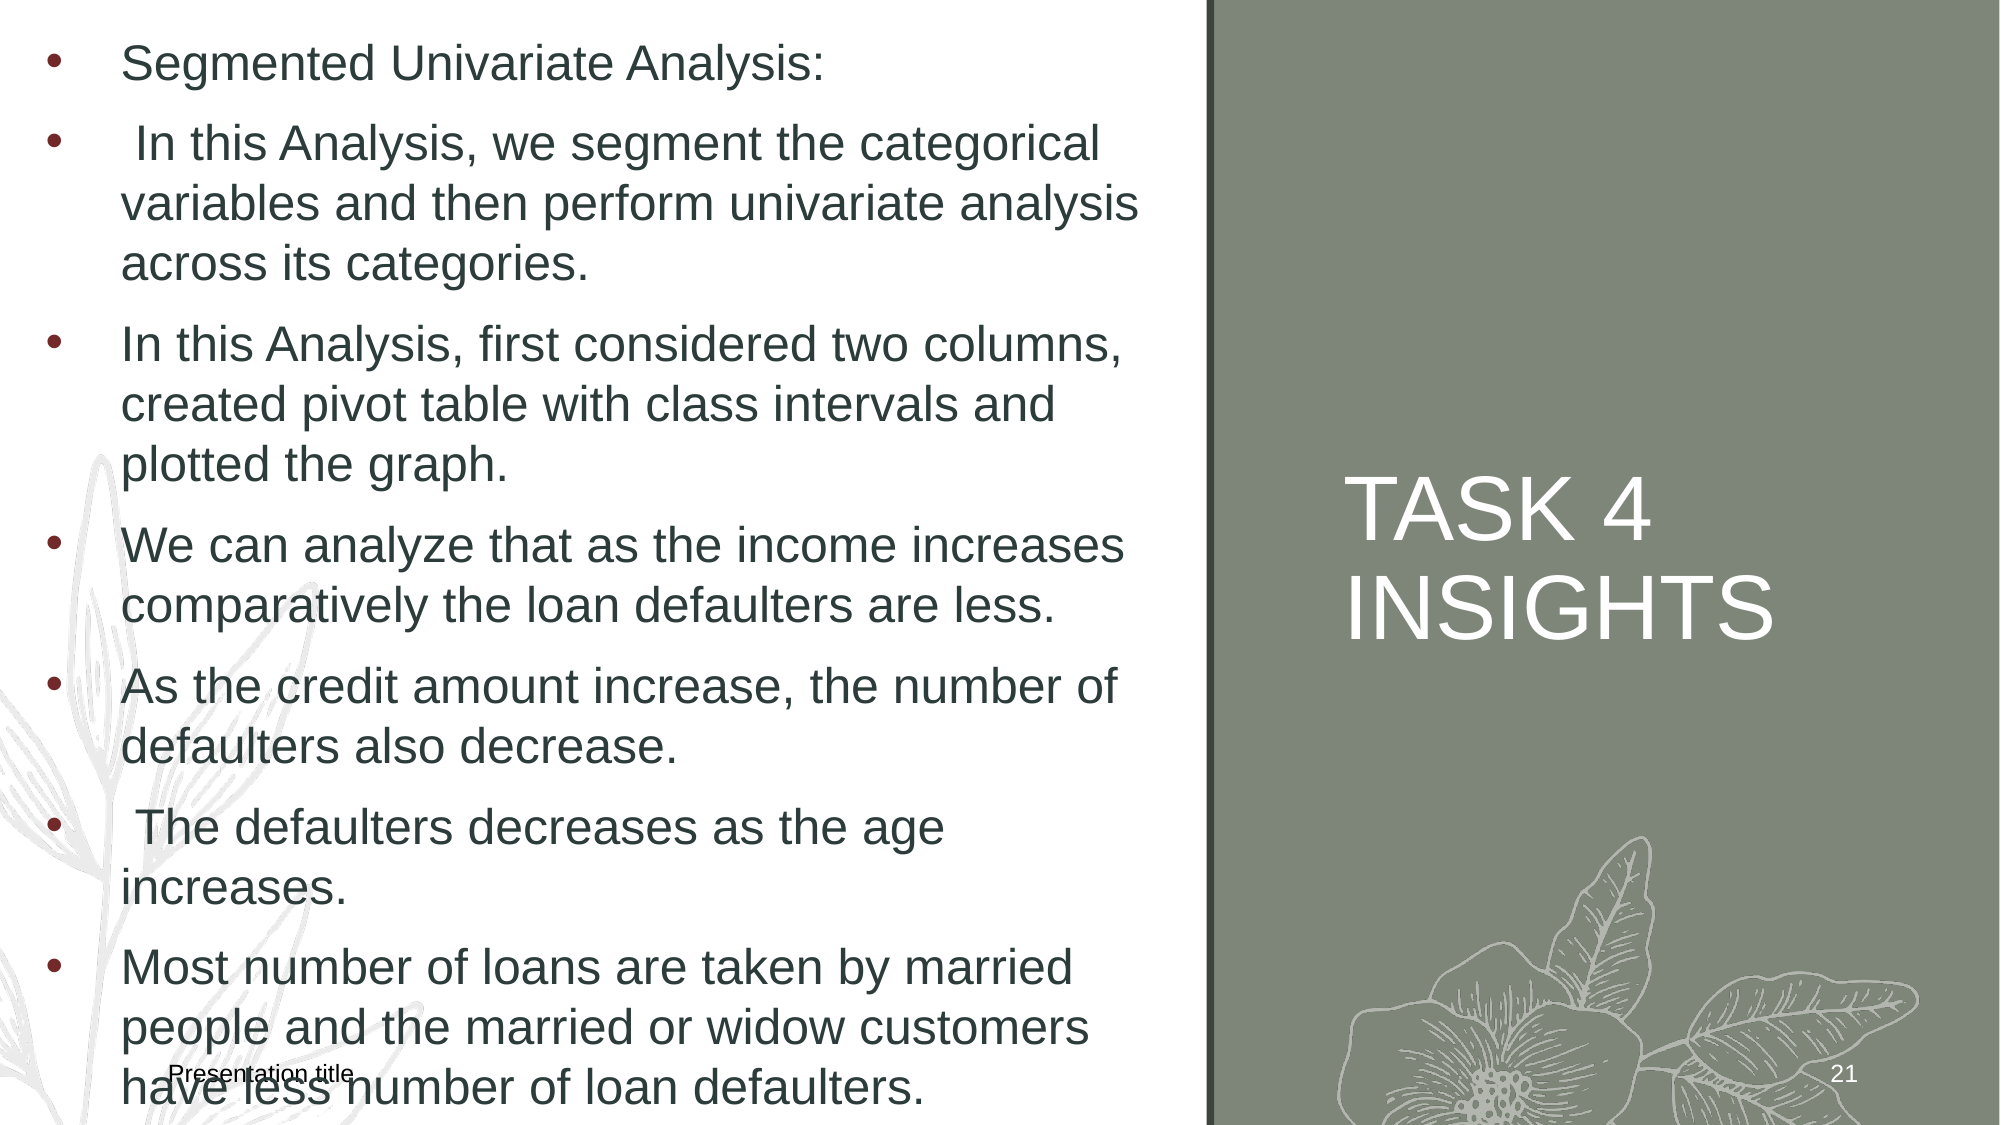

Segmented Univariate Analysis:
 In this Analysis, we segment the categorical variables and then perform univariate analysis across its categories.
In this Analysis, first considered two columns, created pivot table with class intervals and plotted the graph.
We can analyze that as the income increases comparatively the loan defaulters are less.
As the credit amount increase, the number of defaulters also decrease.
 The defaulters decreases as the age increases.
Most number of loans are taken by married people and the married or widow customers have less number of loan defaulters.

# TASK 4 INSIGHTS
Presentation title
21